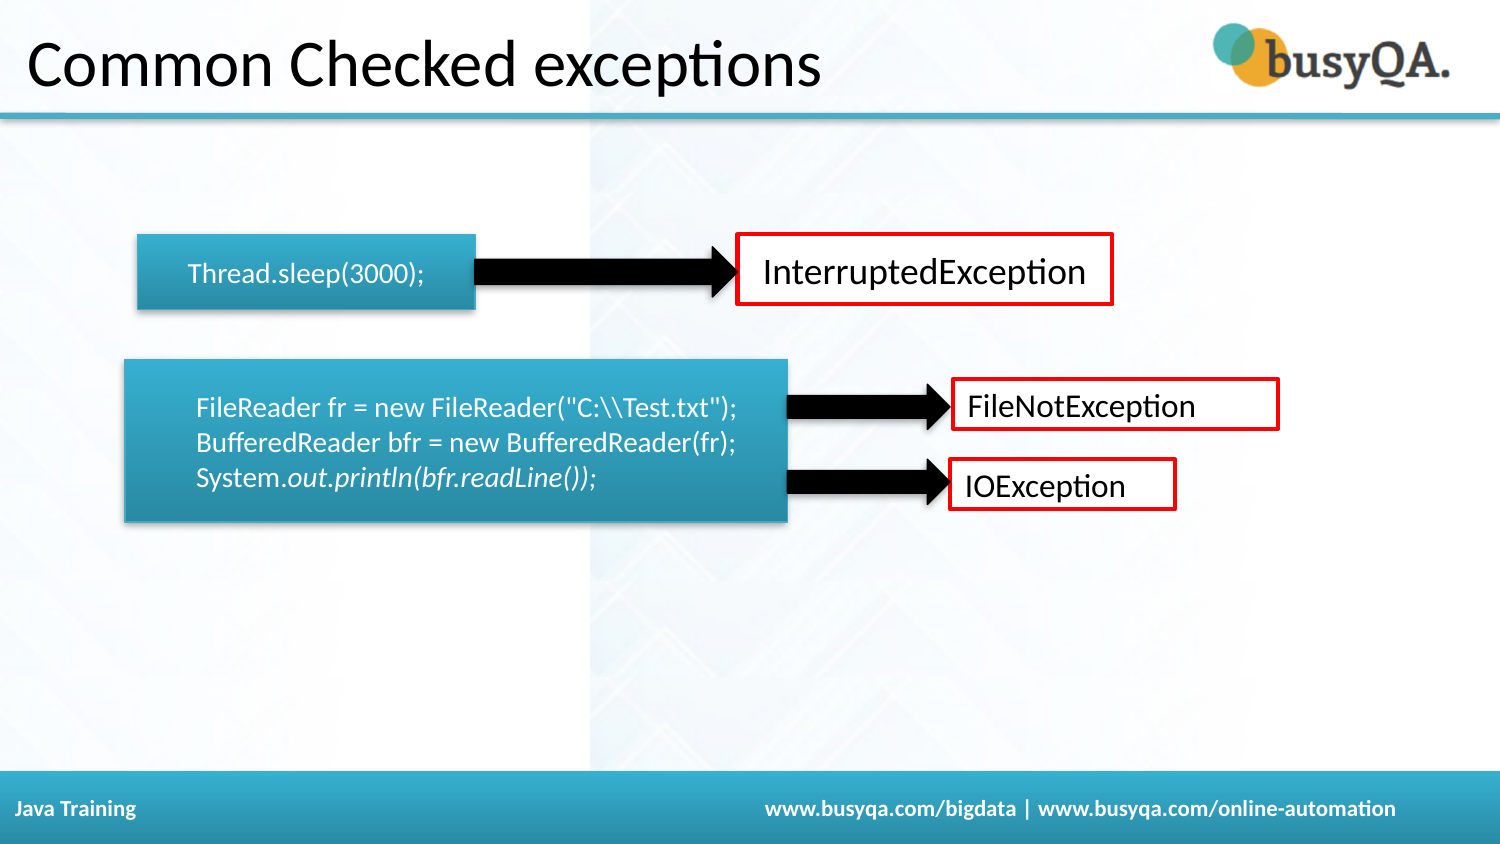

# Common Checked exceptions
Thread.sleep(3000);
InterruptedException

FileReader fr = new FileReader("C:\\Test.txt");
BufferedReader bfr = new BufferedReader(fr);
System.out.println(bfr.readLine());
FileNotException

IOException
97